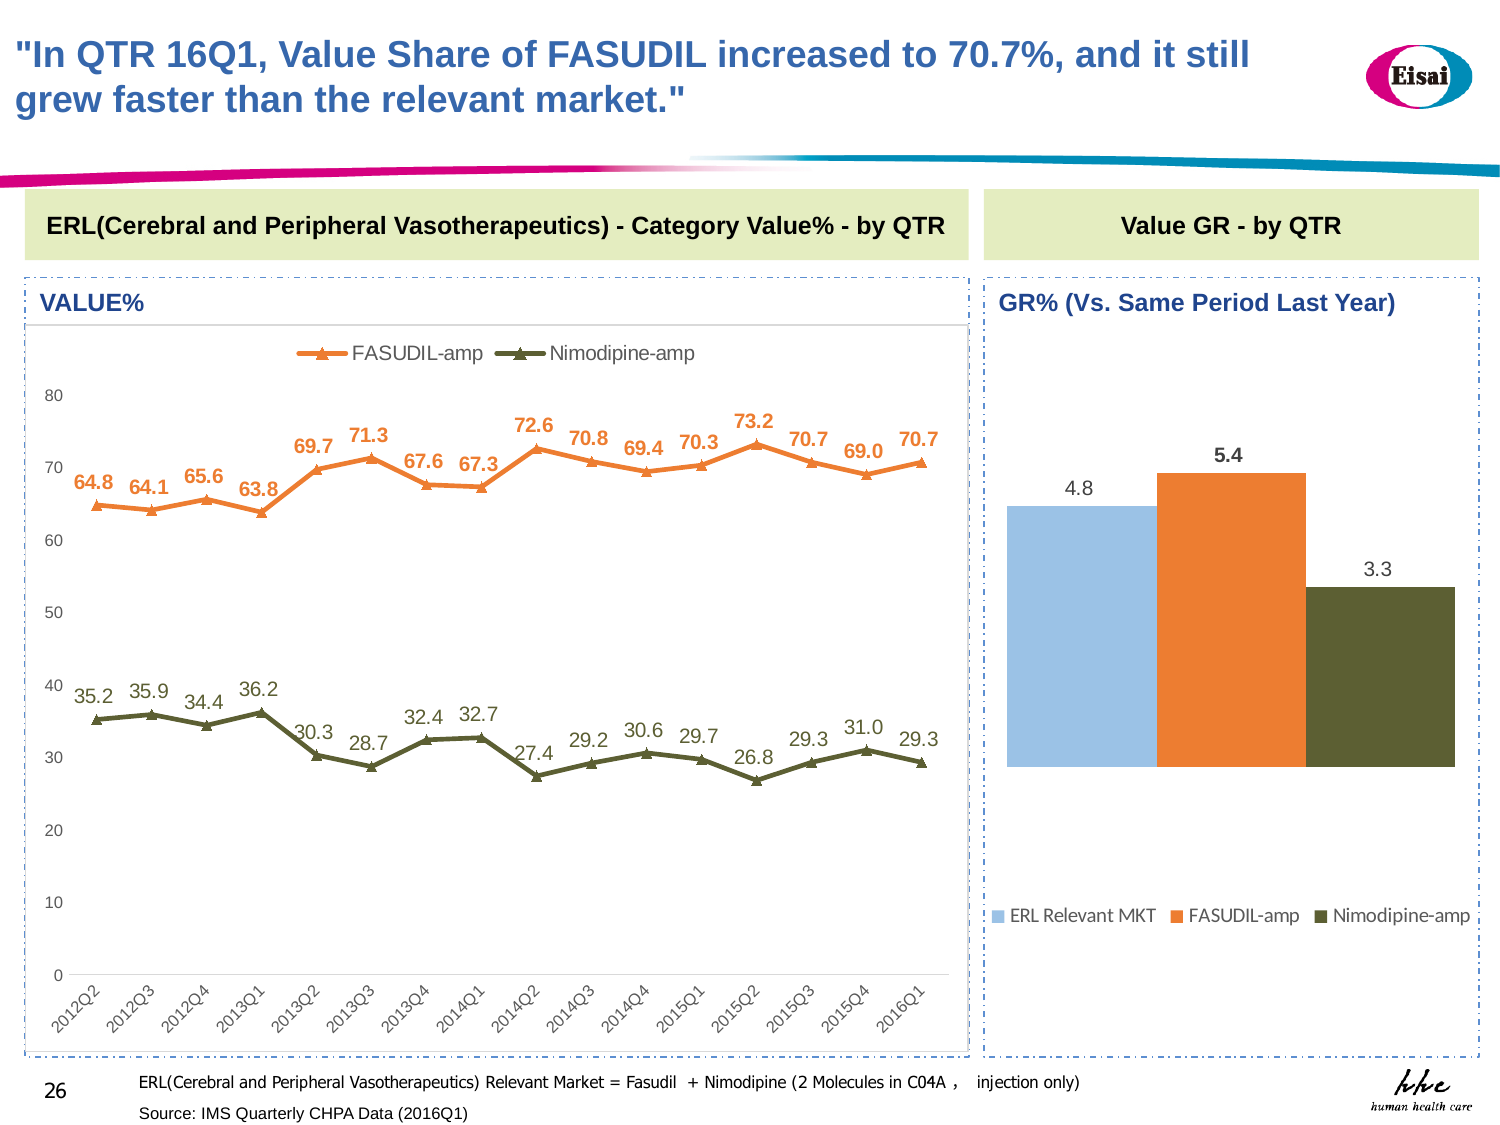

"In QTR 16Q1, Value Share of FASUDIL increased to 70.7%, and it still grew faster than the relevant market."
ERL(Cerebral and Peripheral Vasotherapeutics) - Category Value% - by QTR
Value GR - by QTR

VALUE%
GR% (Vs. Same Period Last Year)

### Chart

| Category | FASUDIL-amp | Nimodipine-amp |
|---|---|---|
| 2012Q2 | 64.8 | 35.2 |
| 2012Q3 | 64.1 | 35.9 |
| 2012Q4 | 65.6 | 34.4 |
| 2013Q1 | 63.8 | 36.2 |
| 2013Q2 | 69.7 | 30.3 |
| 2013Q3 | 71.3 | 28.7 |
| 2013Q4 | 67.6 | 32.4 |
| 2014Q1 | 67.3 | 32.7 |
| 2014Q2 | 72.6 | 27.4 |
| 2014Q3 | 70.8 | 29.2 |
| 2014Q4 | 69.4 | 30.6 |
| 2015Q1 | 70.3 | 29.7 |
| 2015Q2 | 73.2 | 26.8 |
| 2015Q3 | 70.7 | 29.3 |
| 2015Q4 | 69.0 | 31.0 |
| 2016Q1 | 70.7 | 29.3 |

### Chart

| Category |  |  |  |
|---|---|---|---|
ERL(Cerebral and Peripheral Vasotherapeutics) Relevant Market = Fasudil  + Nimodipine (2 Molecules in C04A， injection only)
26
Source: IMS Quarterly CHPA Data (2016Q1)